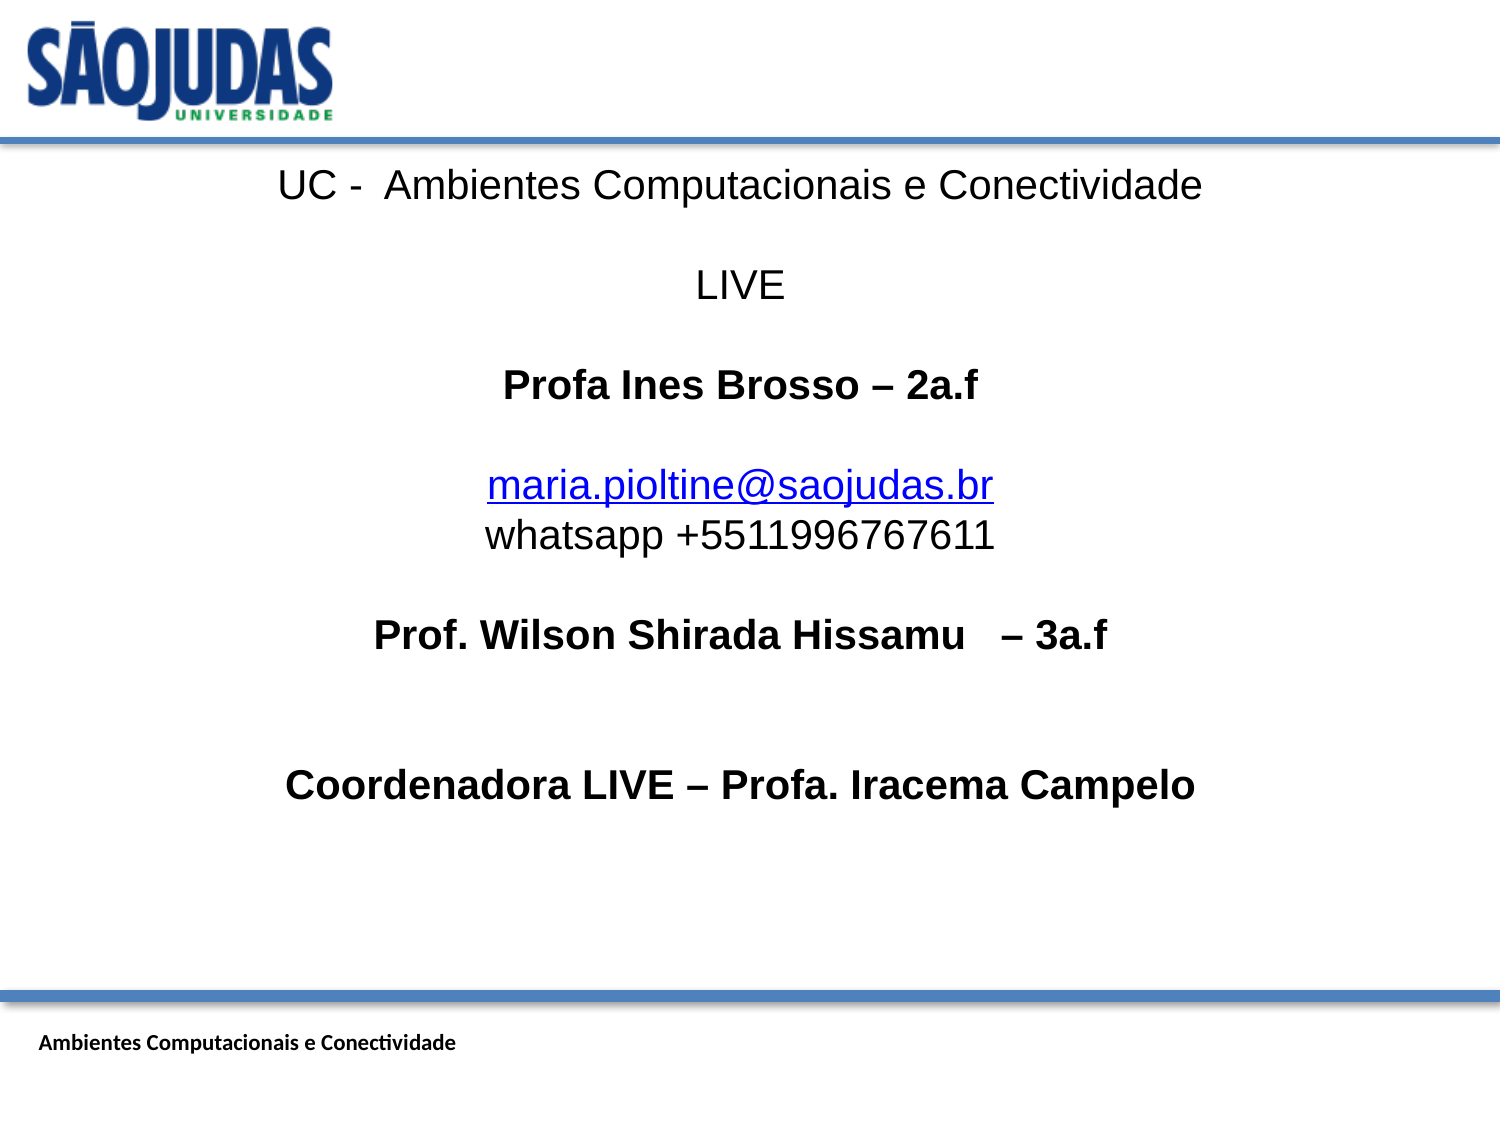

# UC -  Ambientes Computacionais e Conectividade LIVE Profa Ines Brosso – 2a.f maria.pioltine@saojudas.br whatsapp +5511996767611 Prof. Wilson Shirada Hissamu   – 3a.f Coordenadora LIVE – Profa. Iracema Campelo